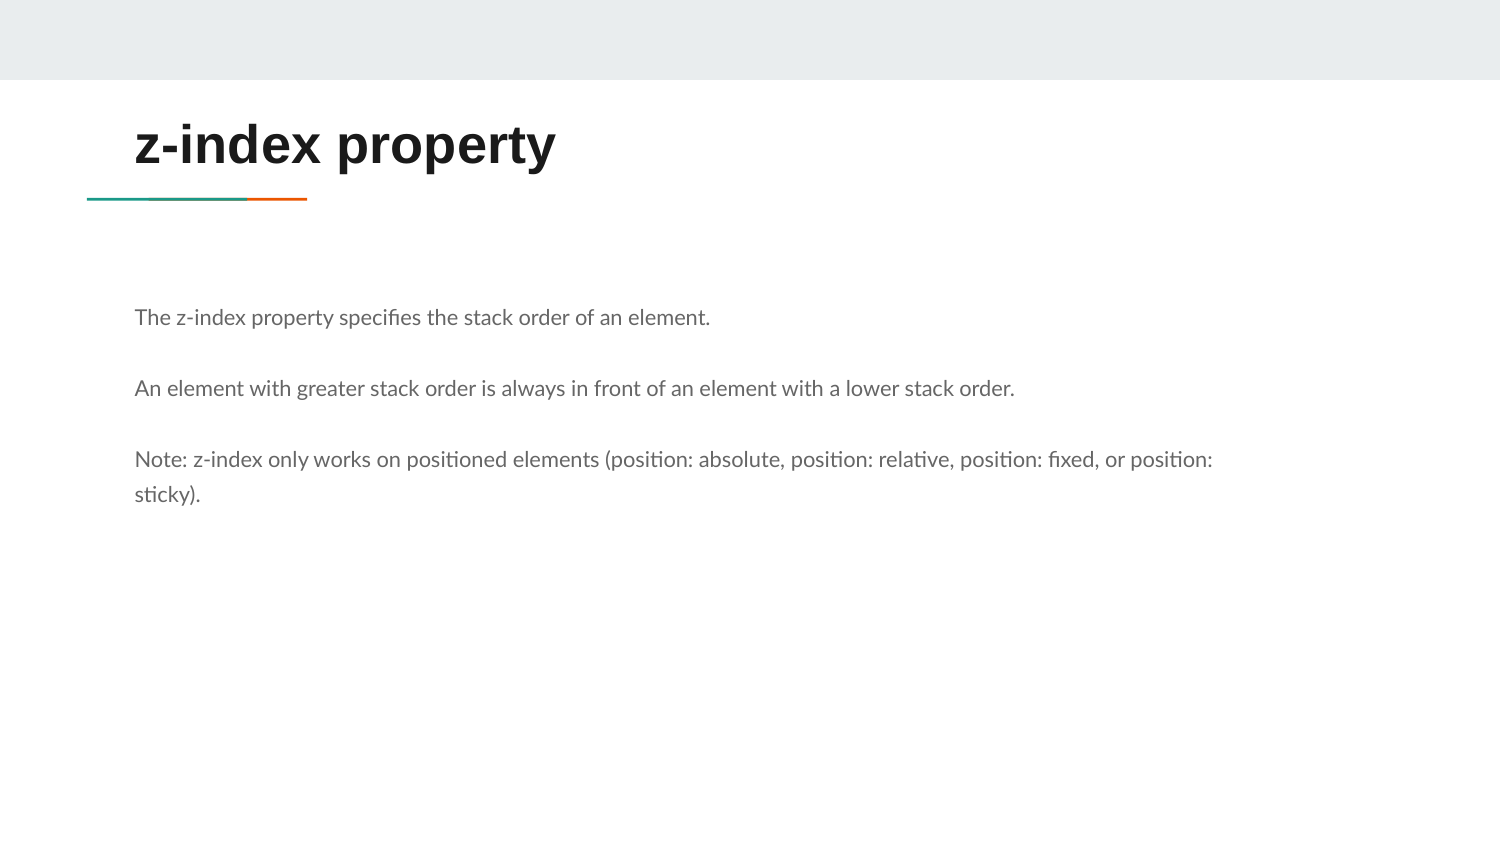

# z-index property
The z-index property specifies the stack order of an element.

An element with greater stack order is always in front of an element with a lower stack order.

Note: z-index only works on positioned elements (position: absolute, position: relative, position: fixed, or position:
sticky).